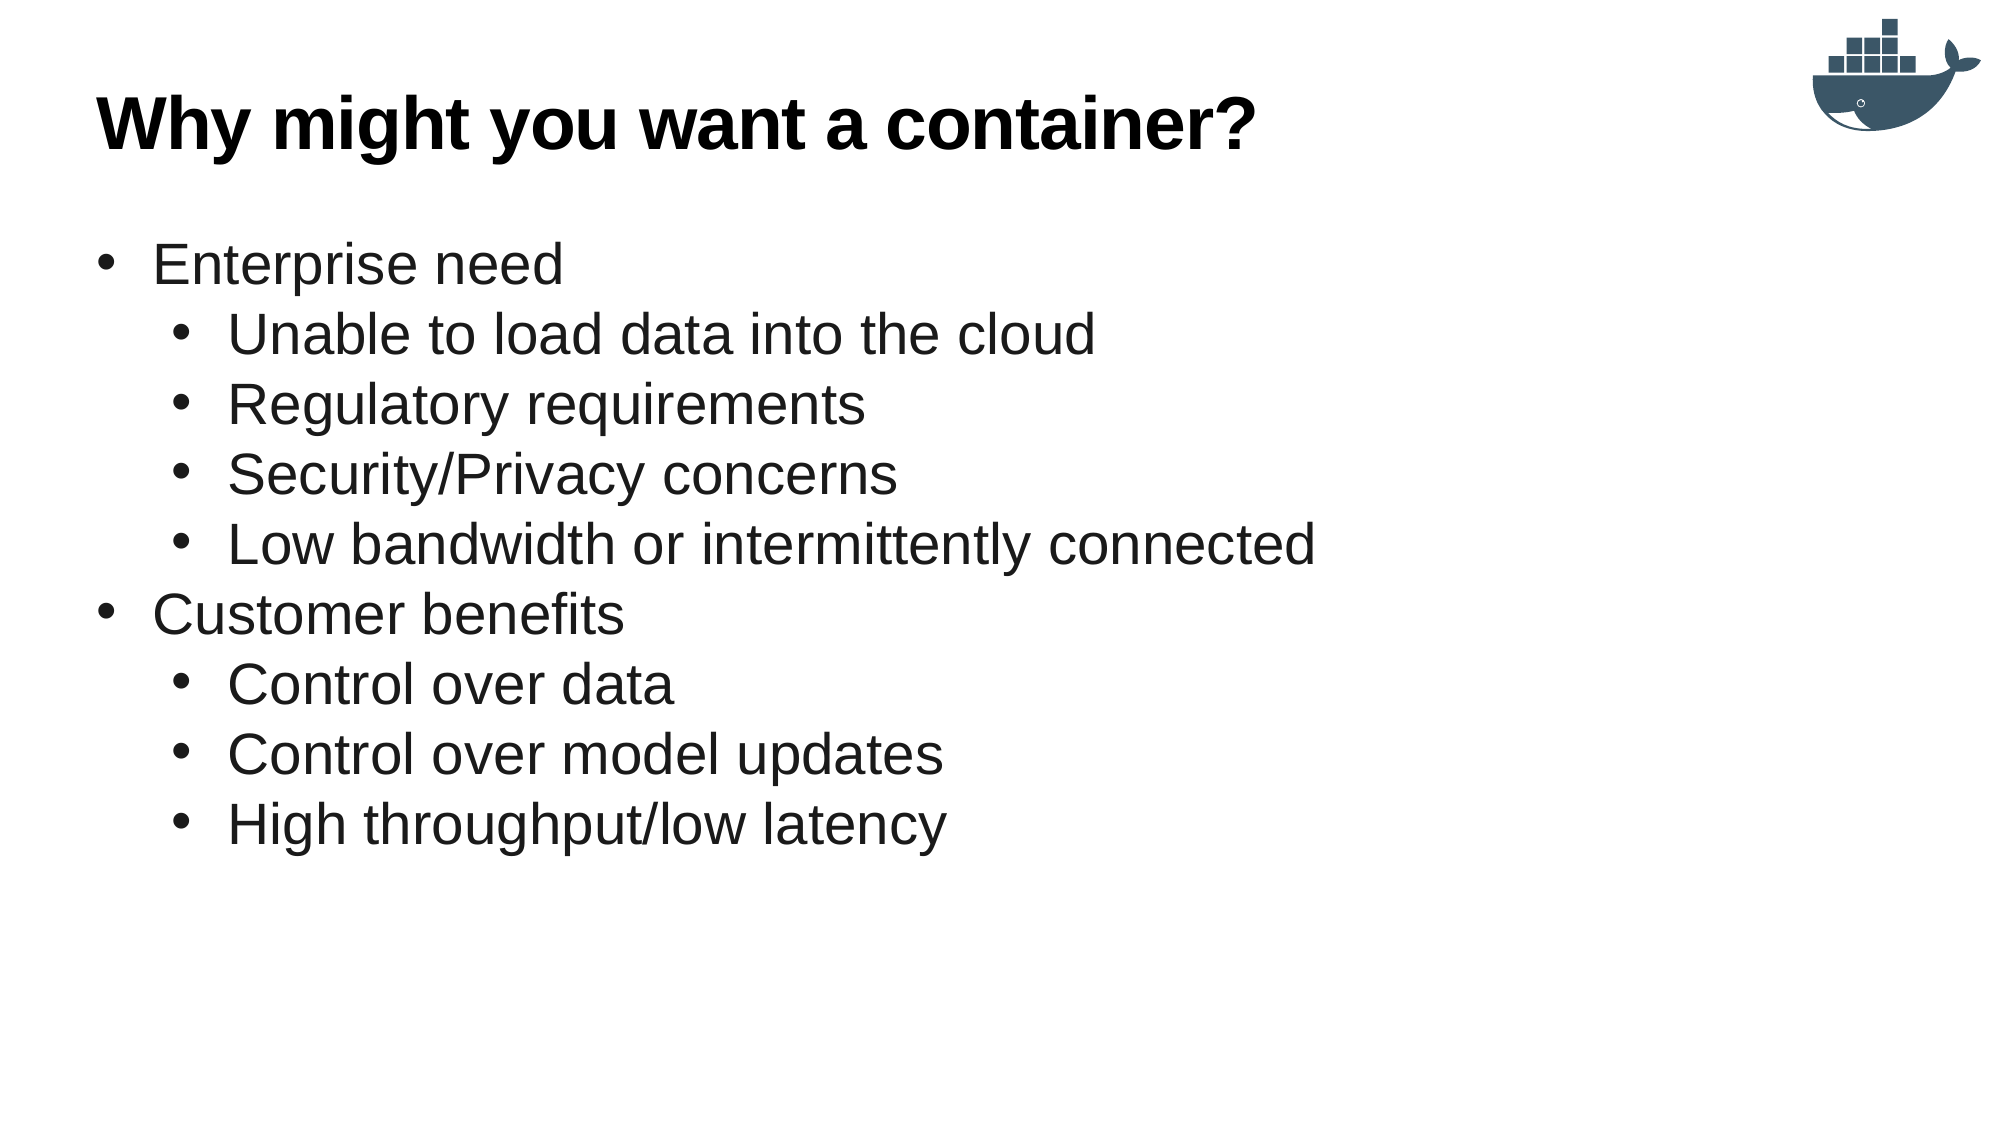

# Why might you want a container?
Enterprise need
Unable to load data into the cloud
Regulatory requirements
Security/Privacy concerns
Low bandwidth or intermittently connected
Customer benefits
Control over data
Control over model updates
High throughput/low latency